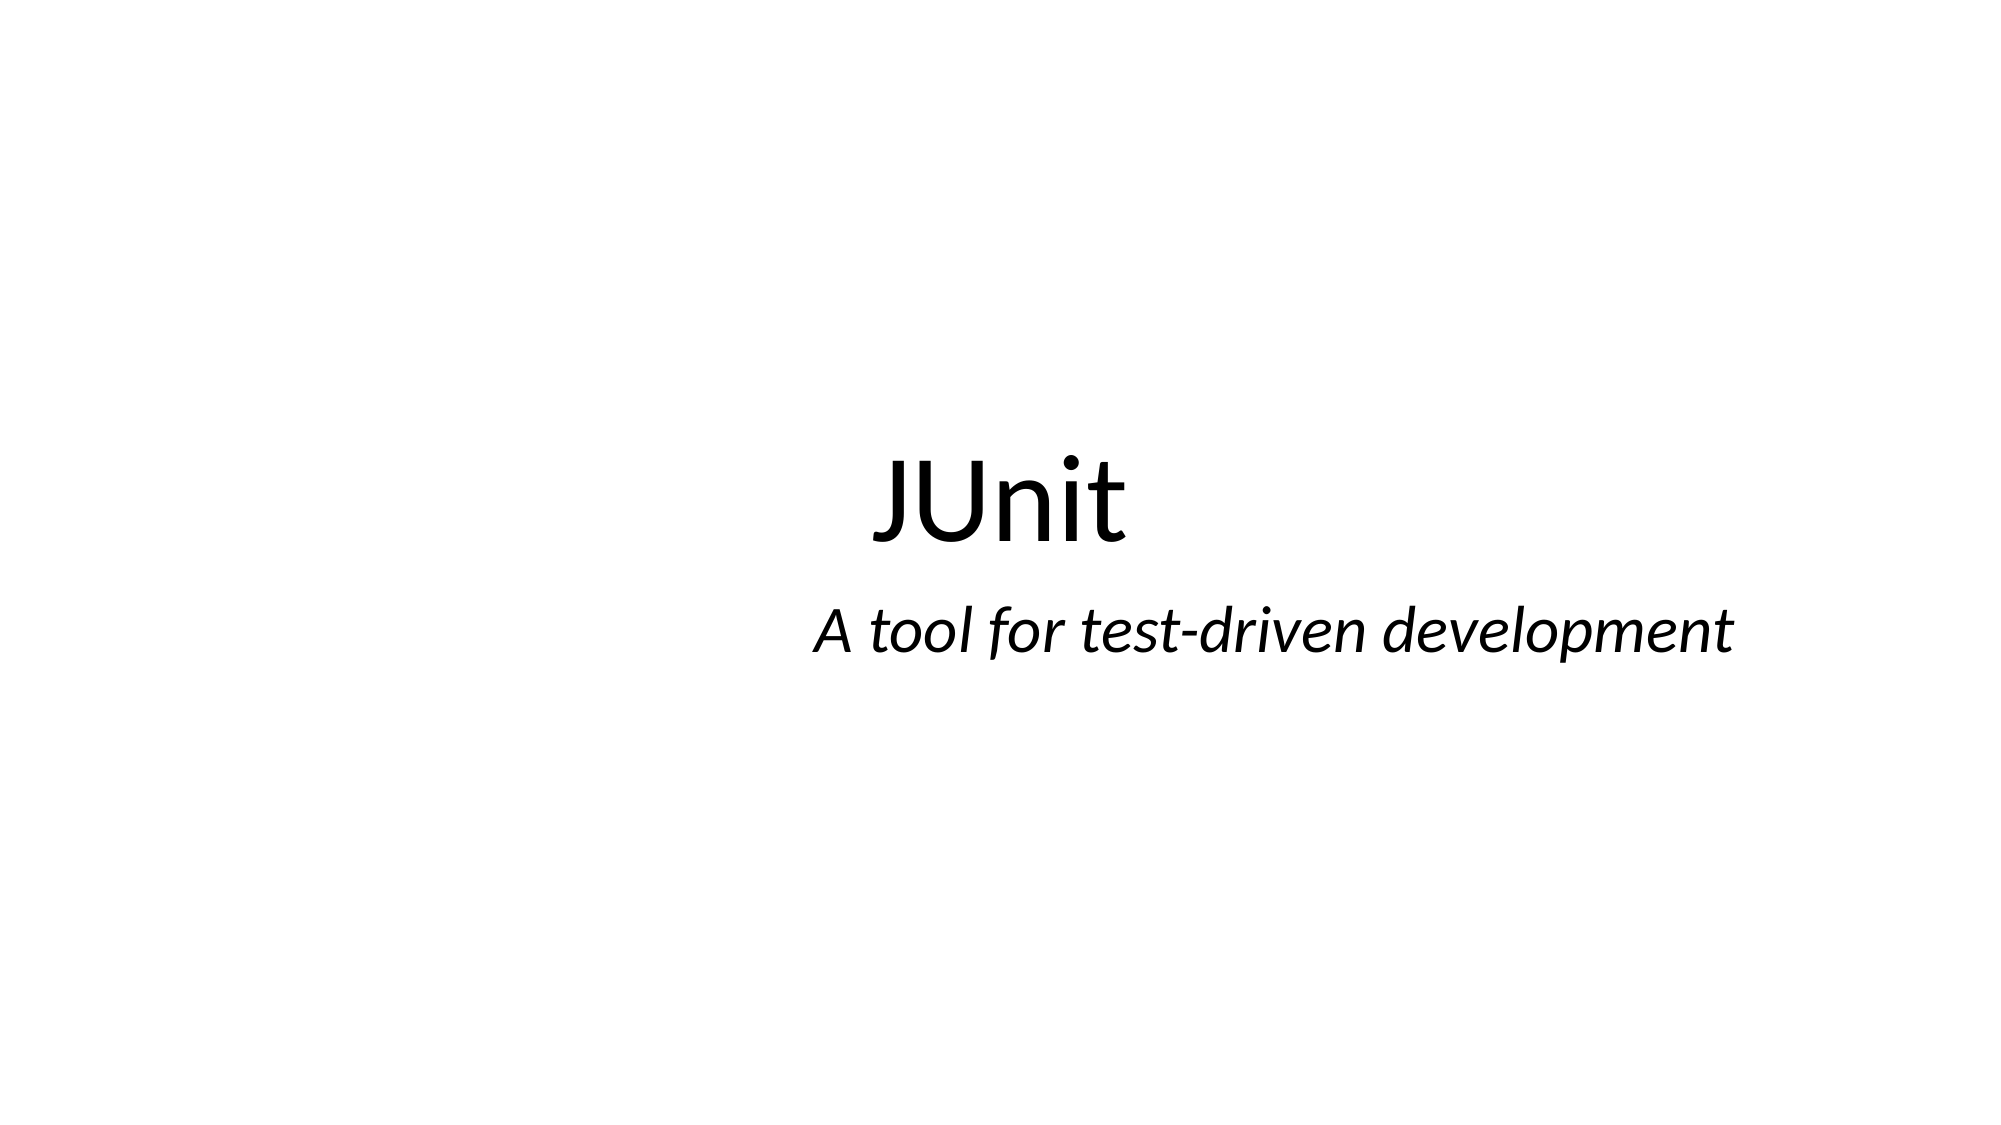

# JUnit
A tool for test-driven development